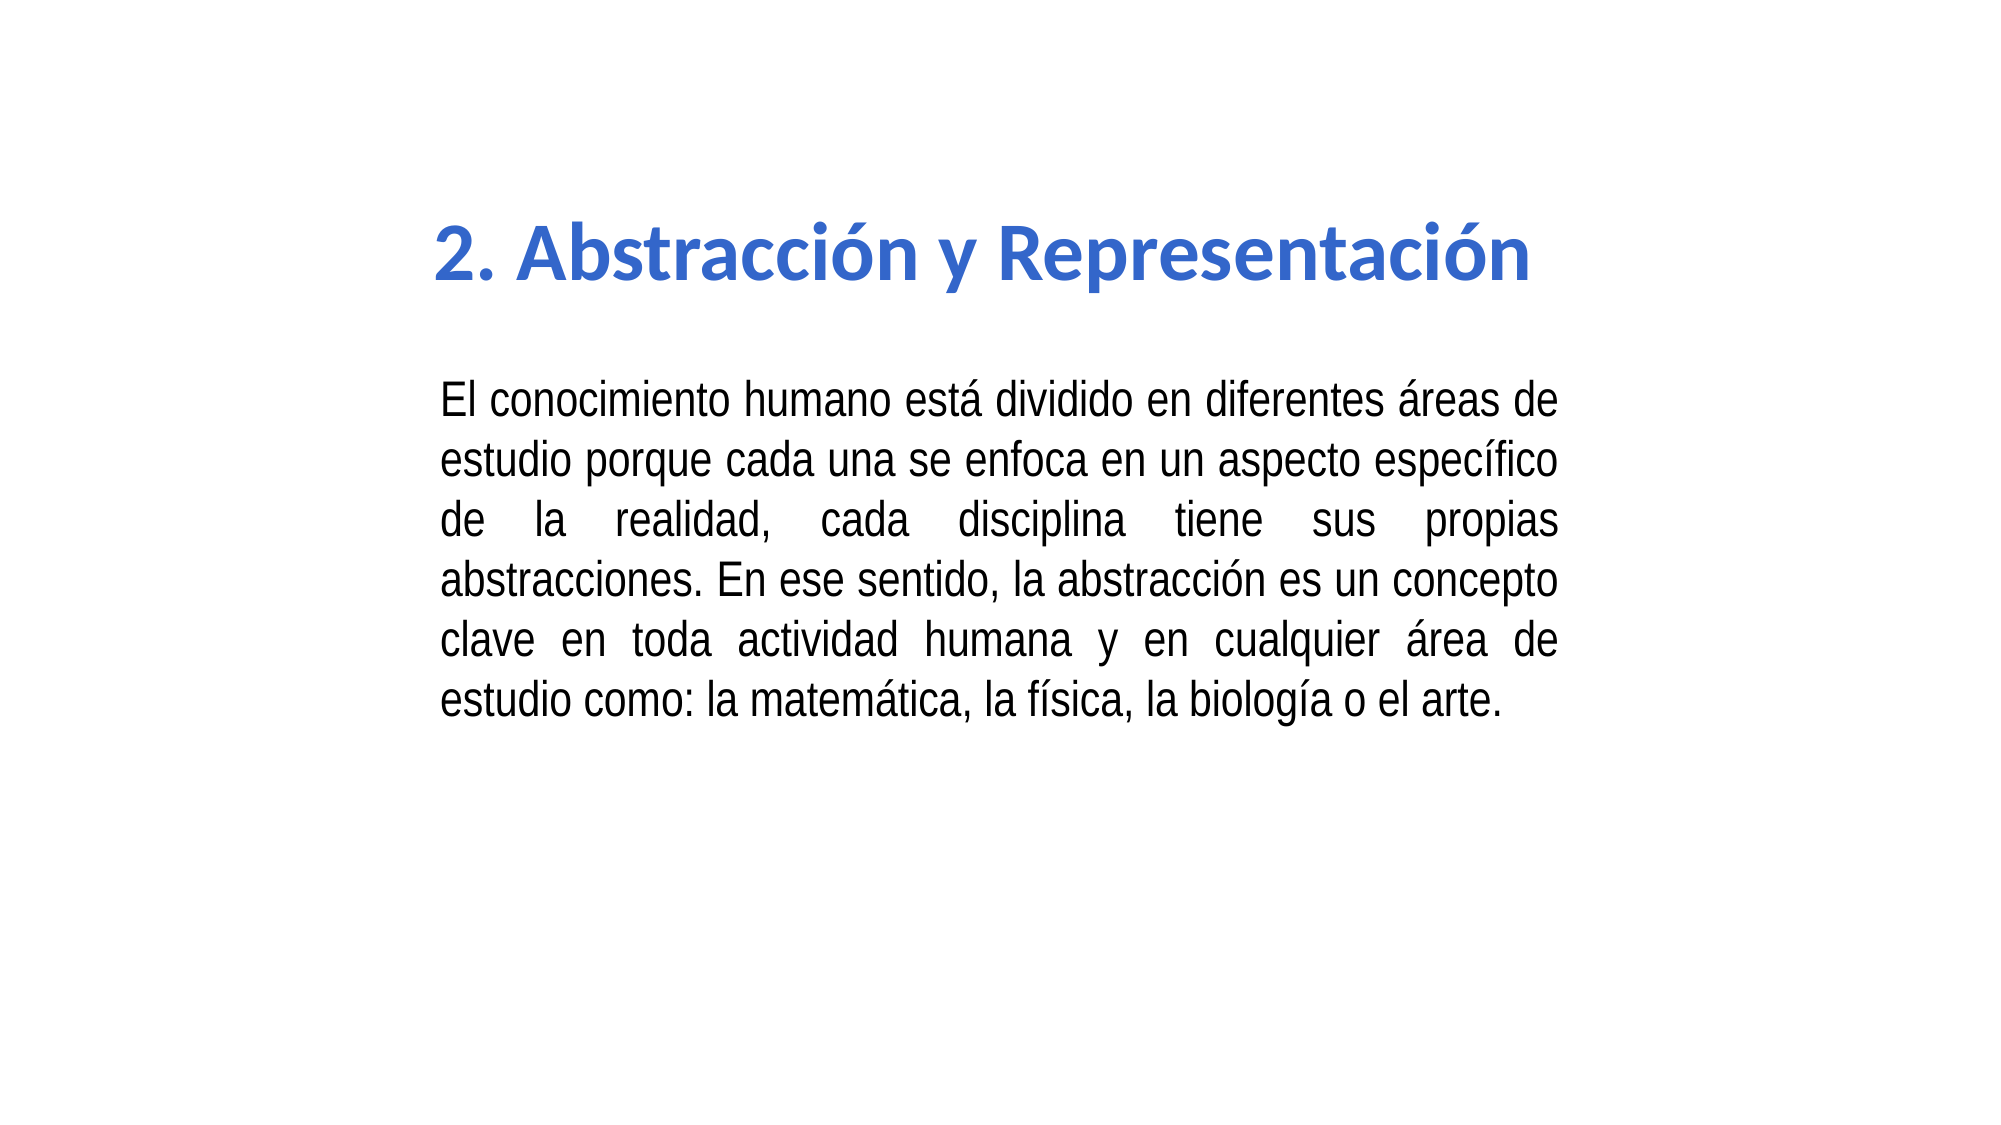

2. Abstracción y Representación
El conocimiento humano está dividido en diferentes áreas de estudio porque cada una se enfoca en un aspecto específico de la realidad, cada disciplina tiene sus propias abstracciones. En ese sentido, la abstracción es un concepto clave en toda actividad humana y en cualquier área de estudio como: la matemática, la física, la biología o el arte.